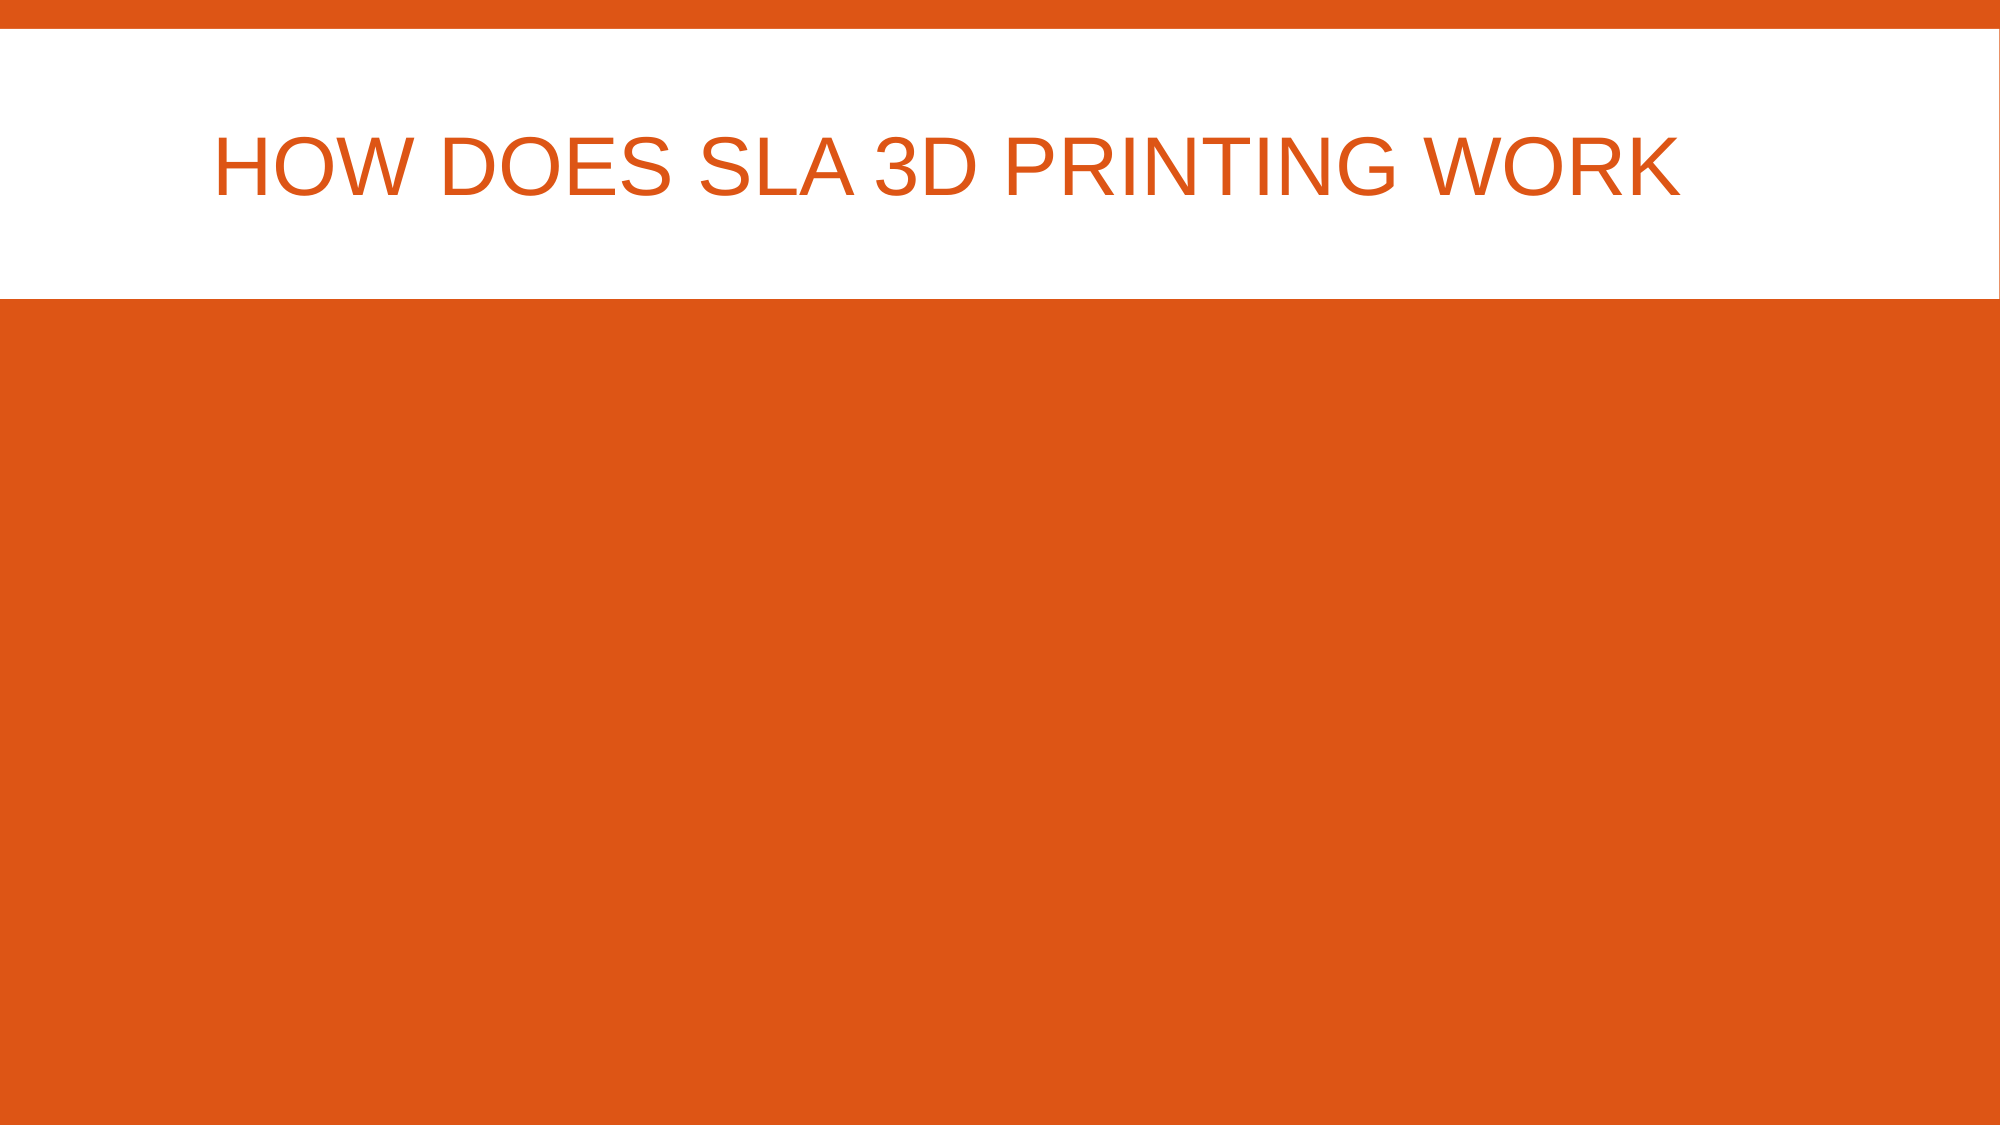

# How dOes SLA 3D Printing Work